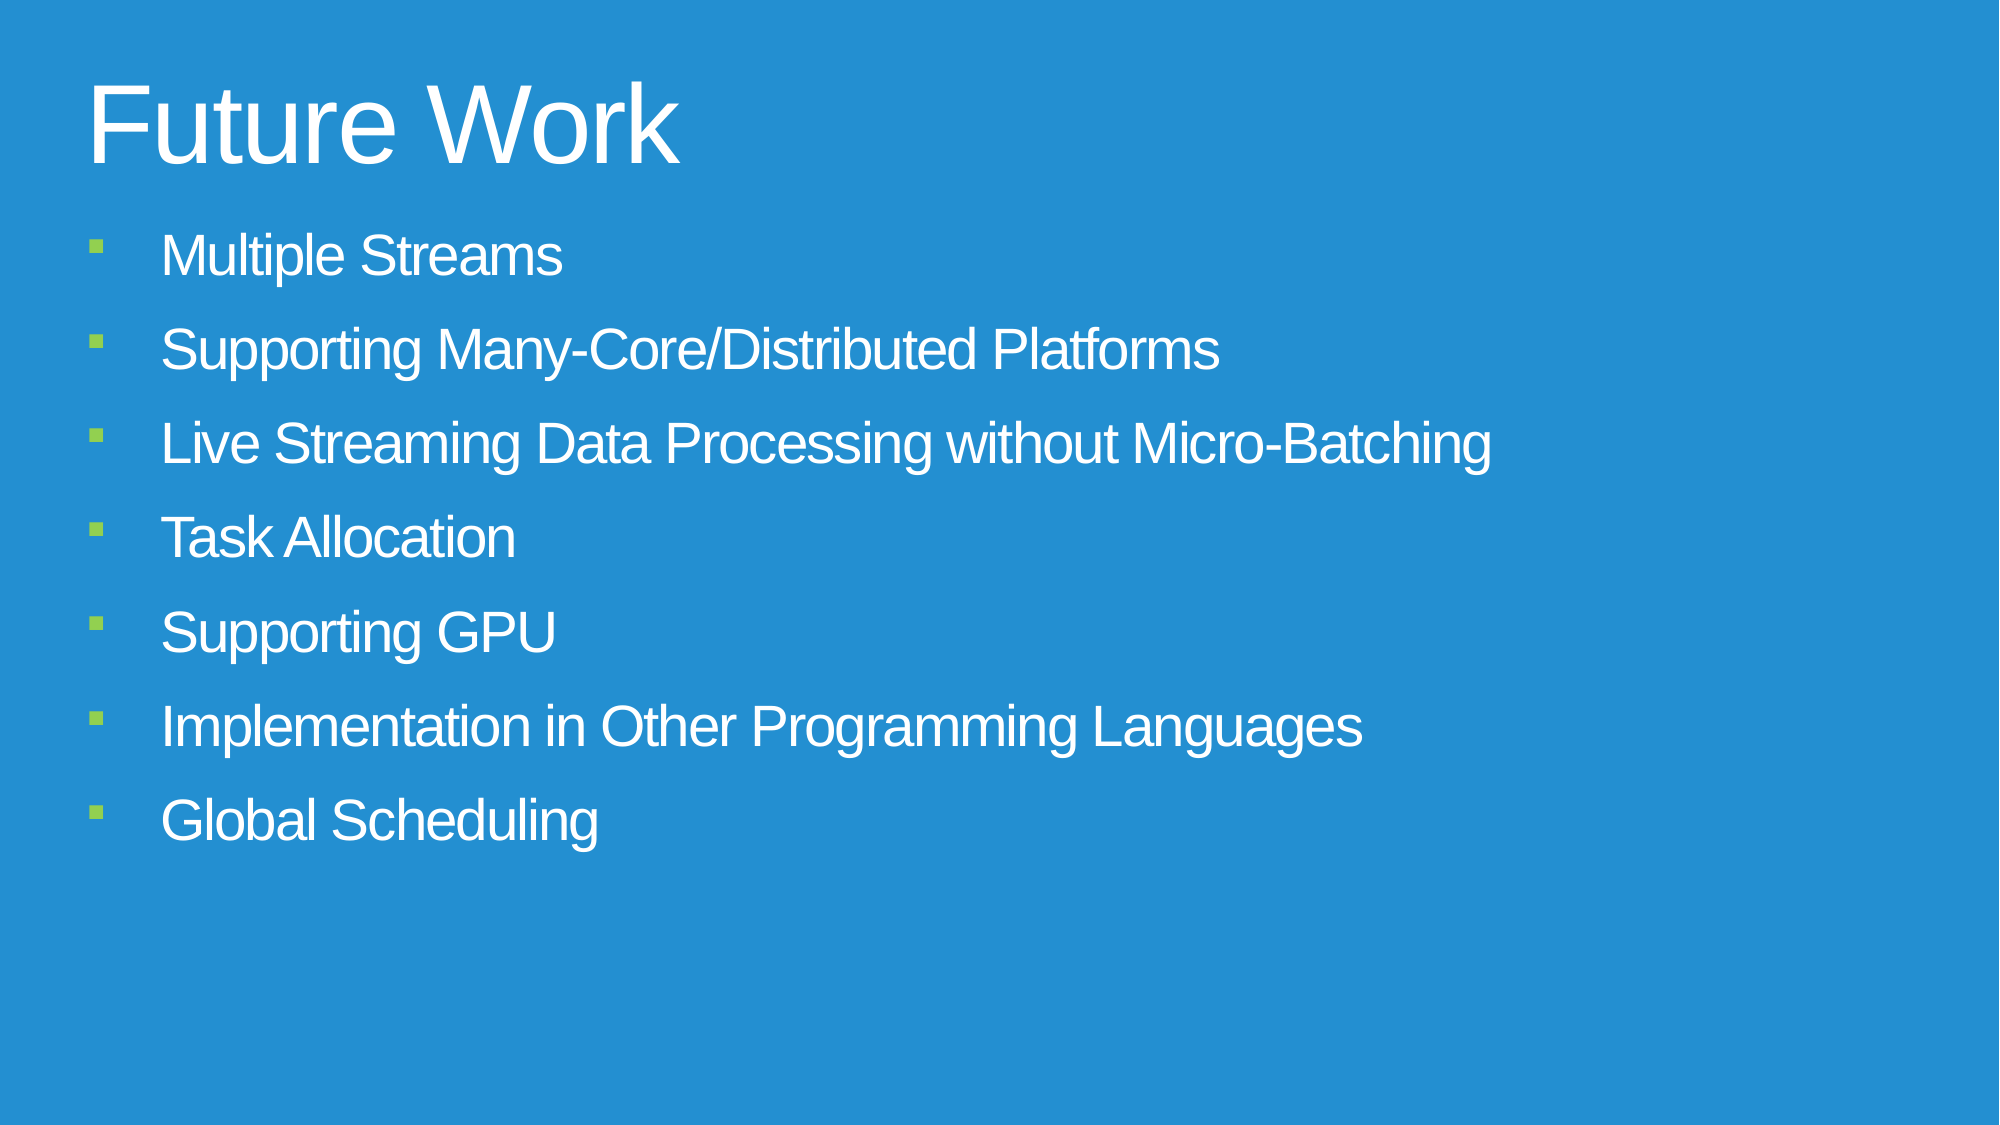

# Future Work
Multiple Streams
Supporting Many-Core/Distributed Platforms
Live Streaming Data Processing without Micro-Batching
Task Allocation
Supporting GPU
Implementation in Other Programming Languages
Global Scheduling